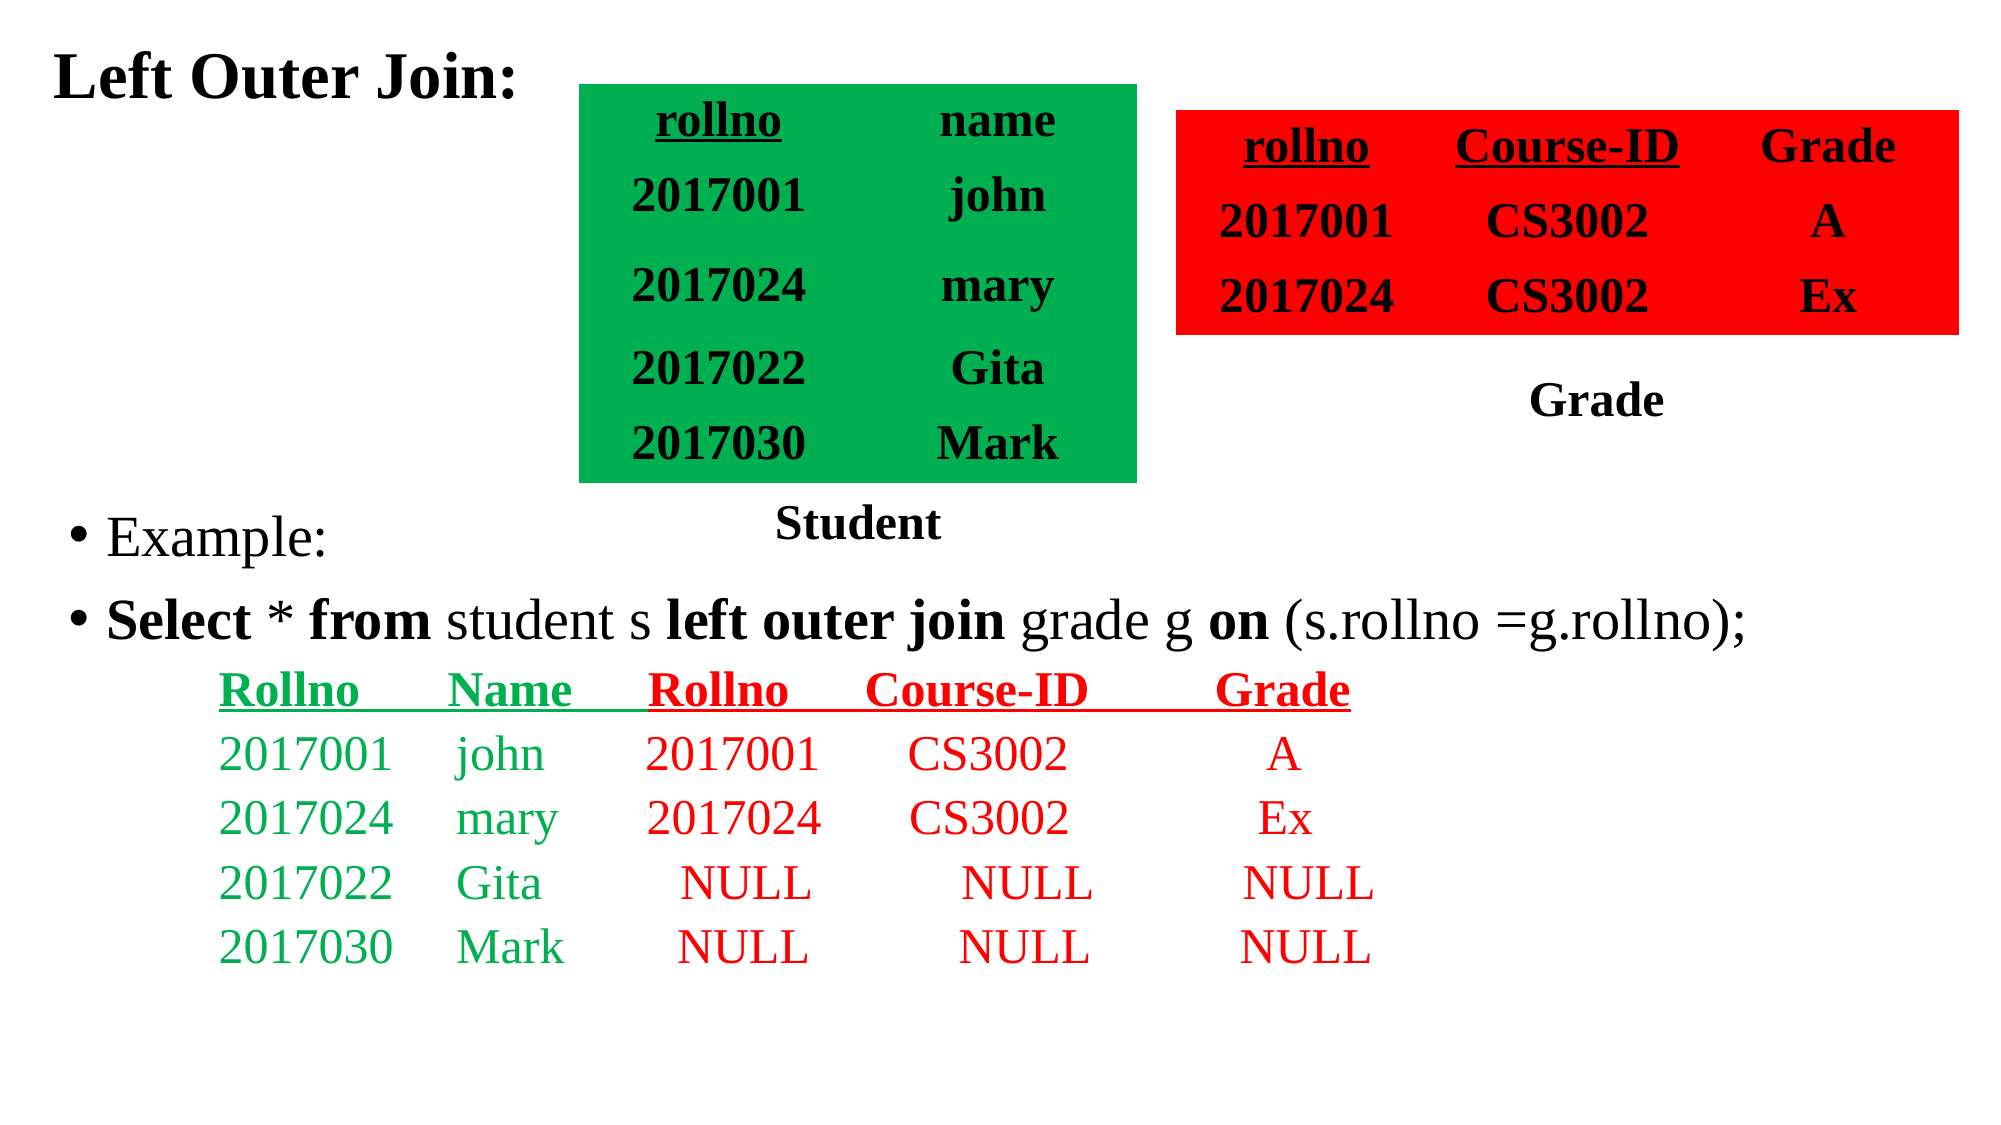

Left Outer Join:
| rollno | name |
| --- | --- |
| 2017001 | john |
| 2017024 | mary |
| 2017022 | Gita |
| 2017030 | Mark |
| rollno | Course-ID | Grade |
| --- | --- | --- |
| 2017001 | CS3002 | A |
| 2017024 | CS3002 | Ex |
Grade
Student
Example:
Select * from student s left outer join grade g on (s.rollno =g.rollno);
Rollno       Name      Rollno      Course-ID          Grade
2017001     john        2017001       CS3002                A
2017024     mary       2017024       CS3002               Ex
2017022     Gita           NULL            NULL            NULL
2017030     Mark         NULL            NULL            NULL